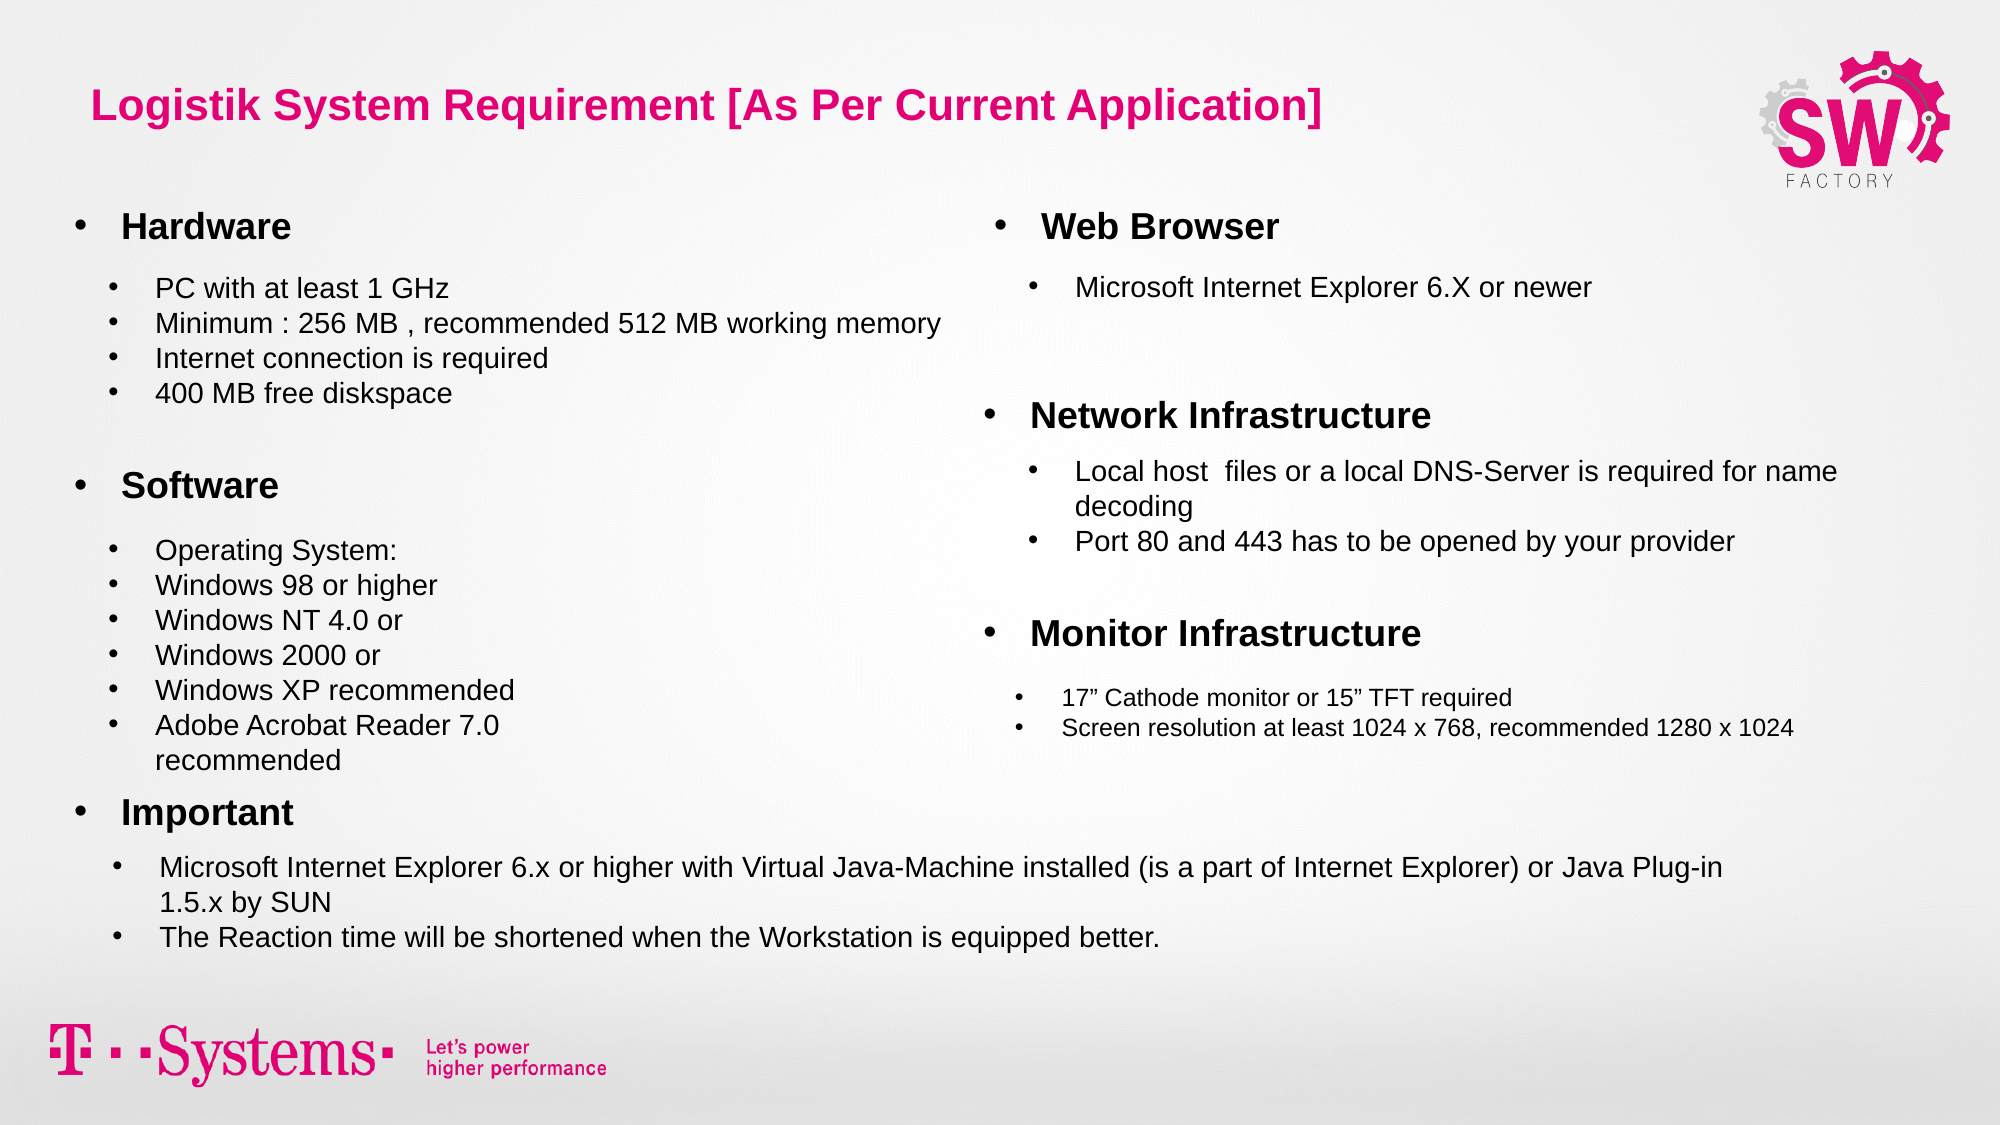

Logistik System Requirement [As Per Current Application]
Hardware

Web Browser

Microsoft Internet Explorer 6.X or newer

PC with at least 1 GHz
Minimum : 256 MB , recommended 512 MB working memory
Internet connection is required
400 MB free diskspace

Network Infrastructure

Local host  files or a local DNS-Server is required for name decoding
Port 80 and 443 has to be opened by your provider
Software

Operating System:
Windows 98 or higher
Windows NT 4.0 or
Windows 2000 or
Windows XP recommended
Adobe Acrobat Reader 7.0 recommended

Monitor Infrastructure

17” Cathode monitor or 15” TFT required
Screen resolution at least 1024 x 768, recommended 1280 x 1024

Important

Microsoft Internet Explorer 6.x or higher with Virtual Java-Machine installed (is a part of Internet Explorer) or Java Plug-in 1.5.x by SUN
The Reaction time will be shortened when the Workstation is equipped better.